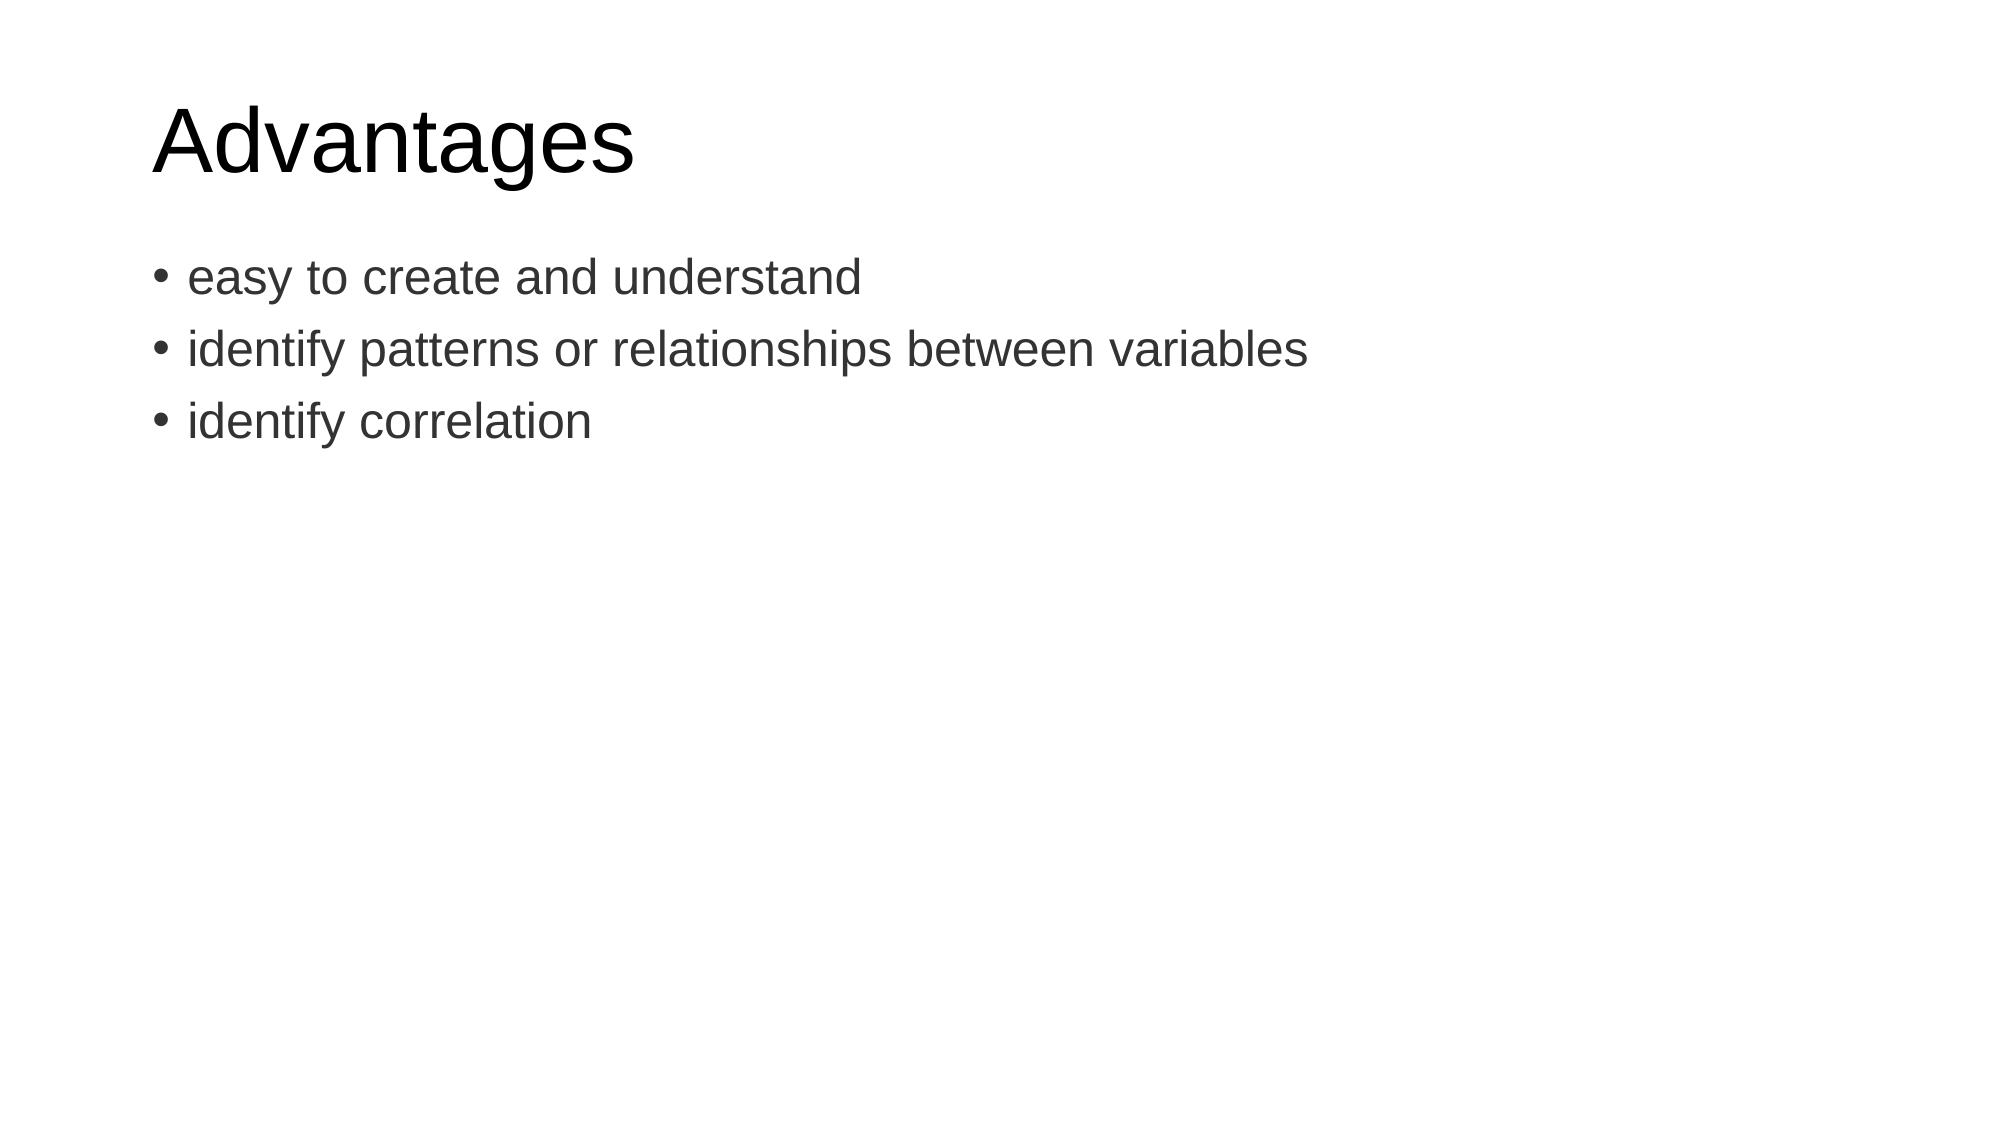

# Advantages
easy to create and understand
identify patterns or relationships between variables
identify correlation